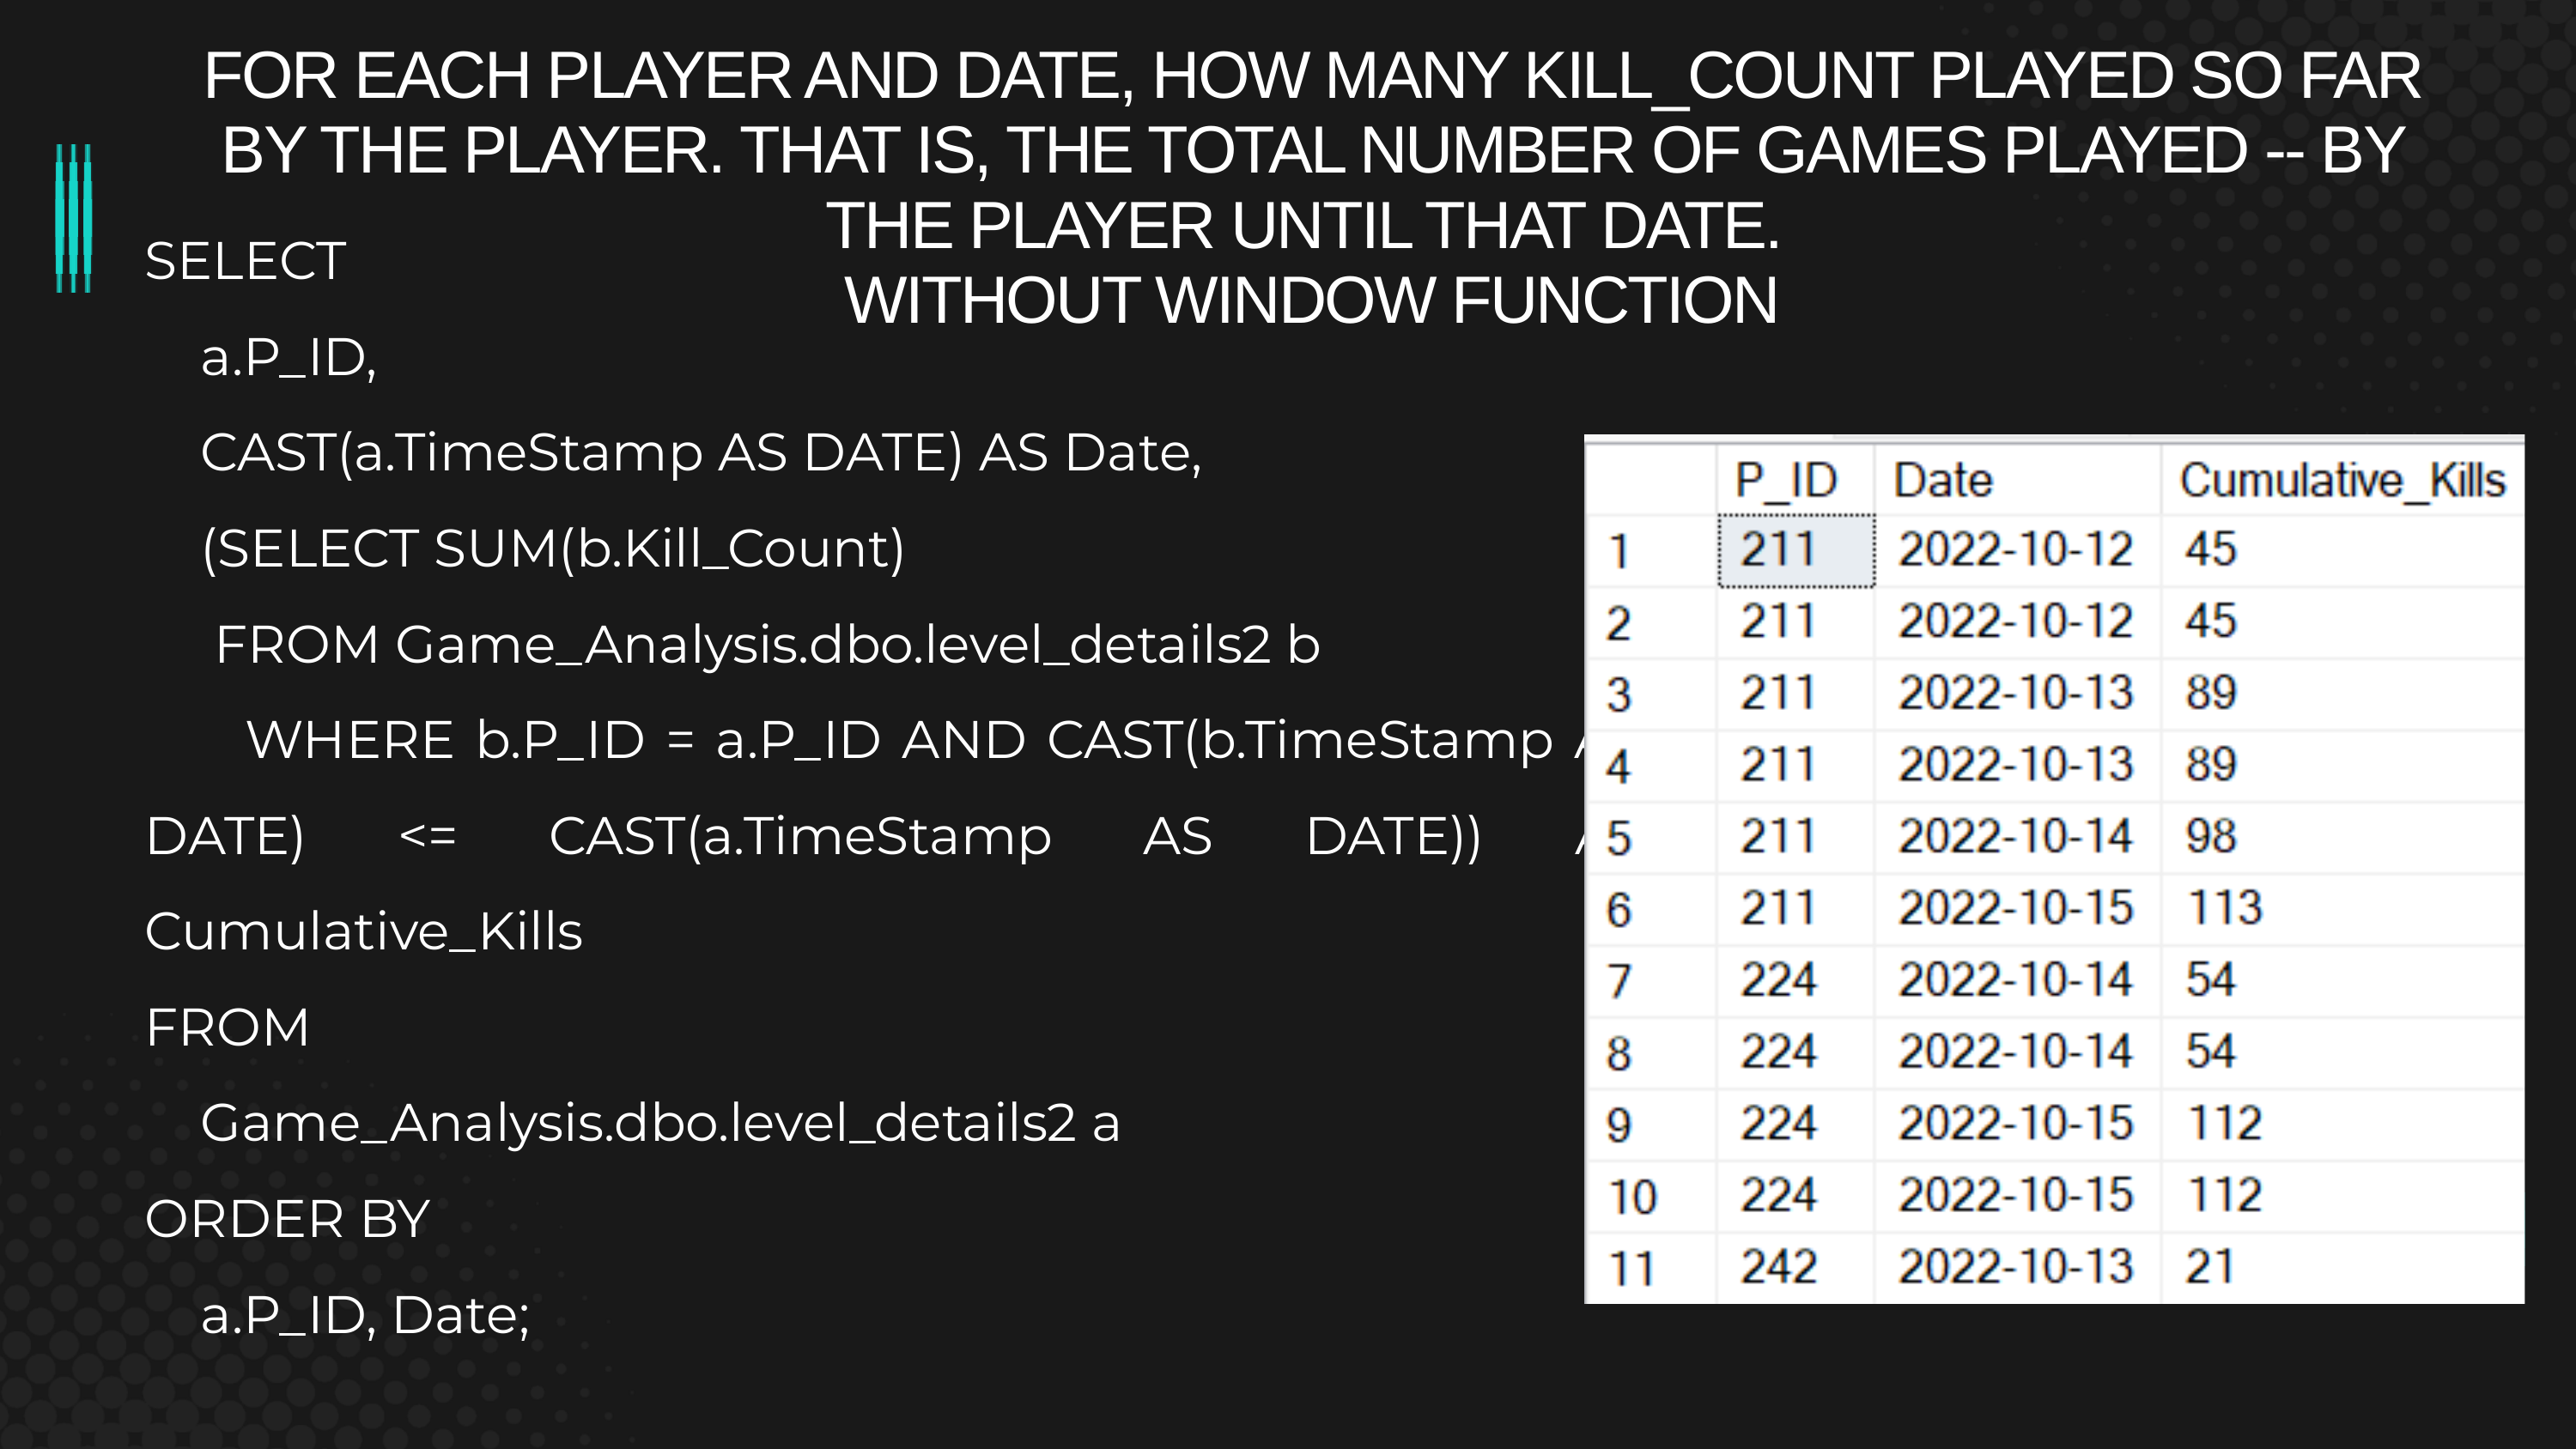

FOR EACH PLAYER AND DATE, HOW MANY KILL_COUNT PLAYED SO FAR BY THE PLAYER. THAT IS, THE TOTAL NUMBER OF GAMES PLAYED -- BY THE PLAYER UNTIL THAT DATE.
WITHOUT WINDOW FUNCTION
SELECT
    a.P_ID,
    CAST(a.TimeStamp AS DATE) AS Date,
    (SELECT SUM(b.Kill_Count)
     FROM Game_Analysis.dbo.level_details2 b
     WHERE b.P_ID = a.P_ID AND CAST(b.TimeStamp AS DATE) <= CAST(a.TimeStamp AS DATE)) AS Cumulative_Kills
FROM
    Game_Analysis.dbo.level_details2 a
ORDER BY
    a.P_ID, Date;